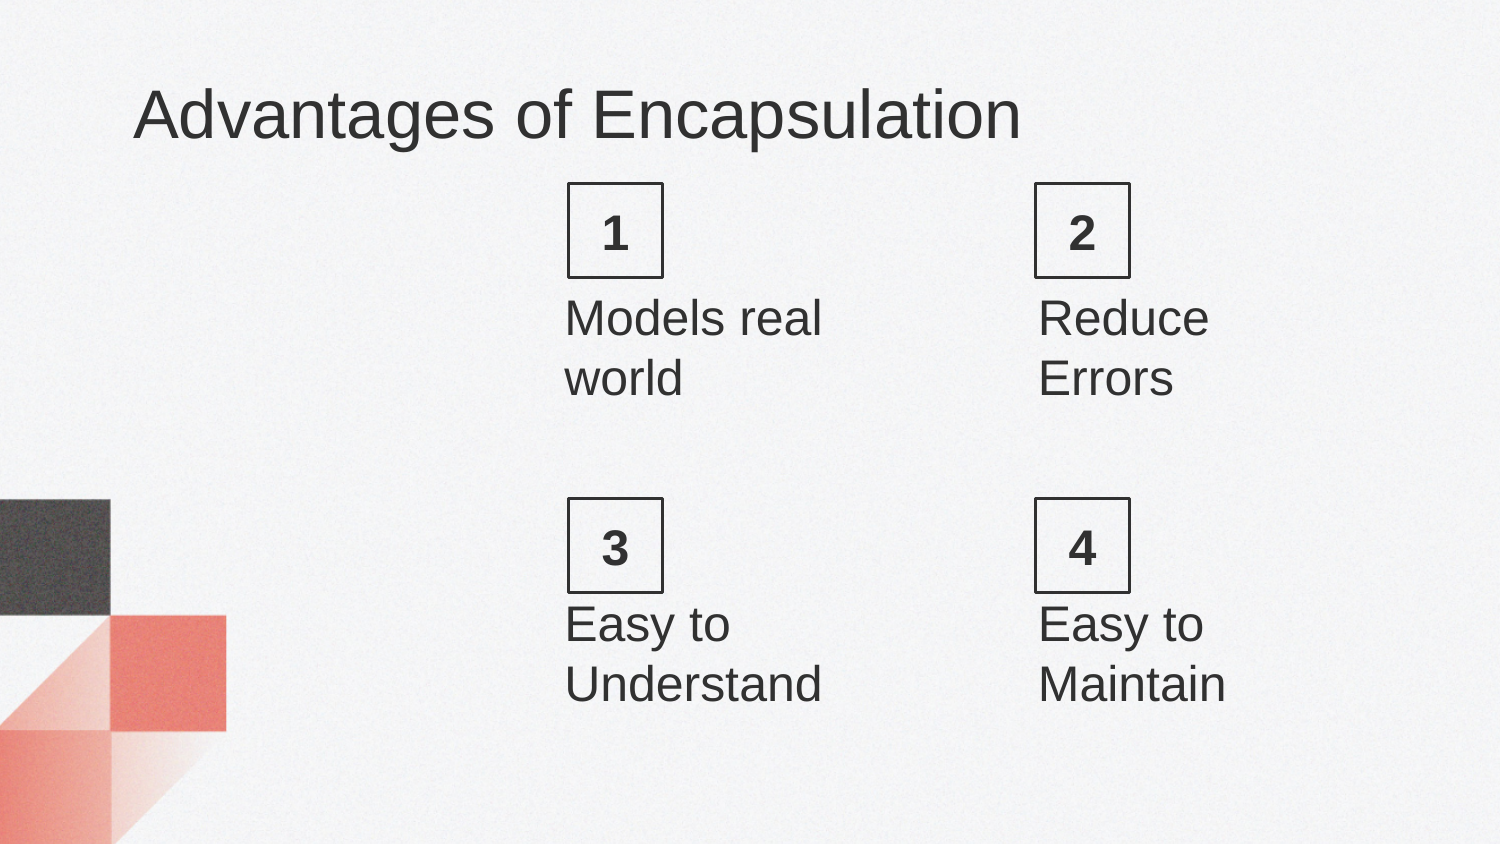

Advantages of Encapsulation
1
2
# Models real world
Reduce Errors
3
4
Easy to Understand
Easy to Maintain